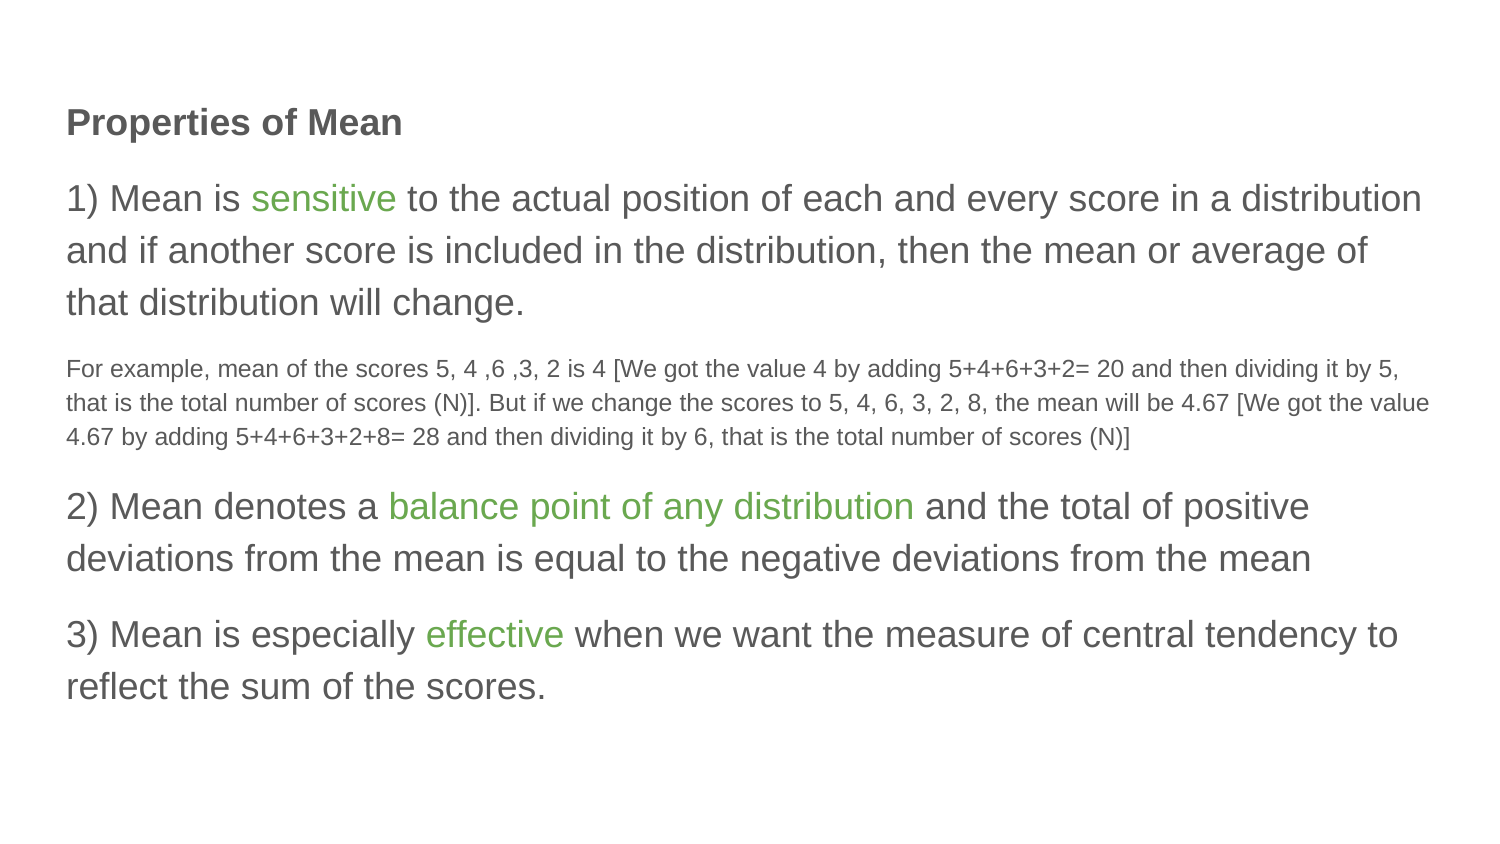

Properties of Mean
1) Mean is sensitive to the actual position of each and every score in a distribution and if another score is included in the distribution, then the mean or average of that distribution will change.
For example, mean of the scores 5, 4 ,6 ,3, 2 is 4 [We got the value 4 by adding 5+4+6+3+2= 20 and then dividing it by 5, that is the total number of scores (N)]. But if we change the scores to 5, 4, 6, 3, 2, 8, the mean will be 4.67 [We got the value 4.67 by adding 5+4+6+3+2+8= 28 and then dividing it by 6, that is the total number of scores (N)]
2) Mean denotes a balance point of any distribution and the total of positive deviations from the mean is equal to the negative deviations from the mean
3) Mean is especially effective when we want the measure of central tendency to reflect the sum of the scores.